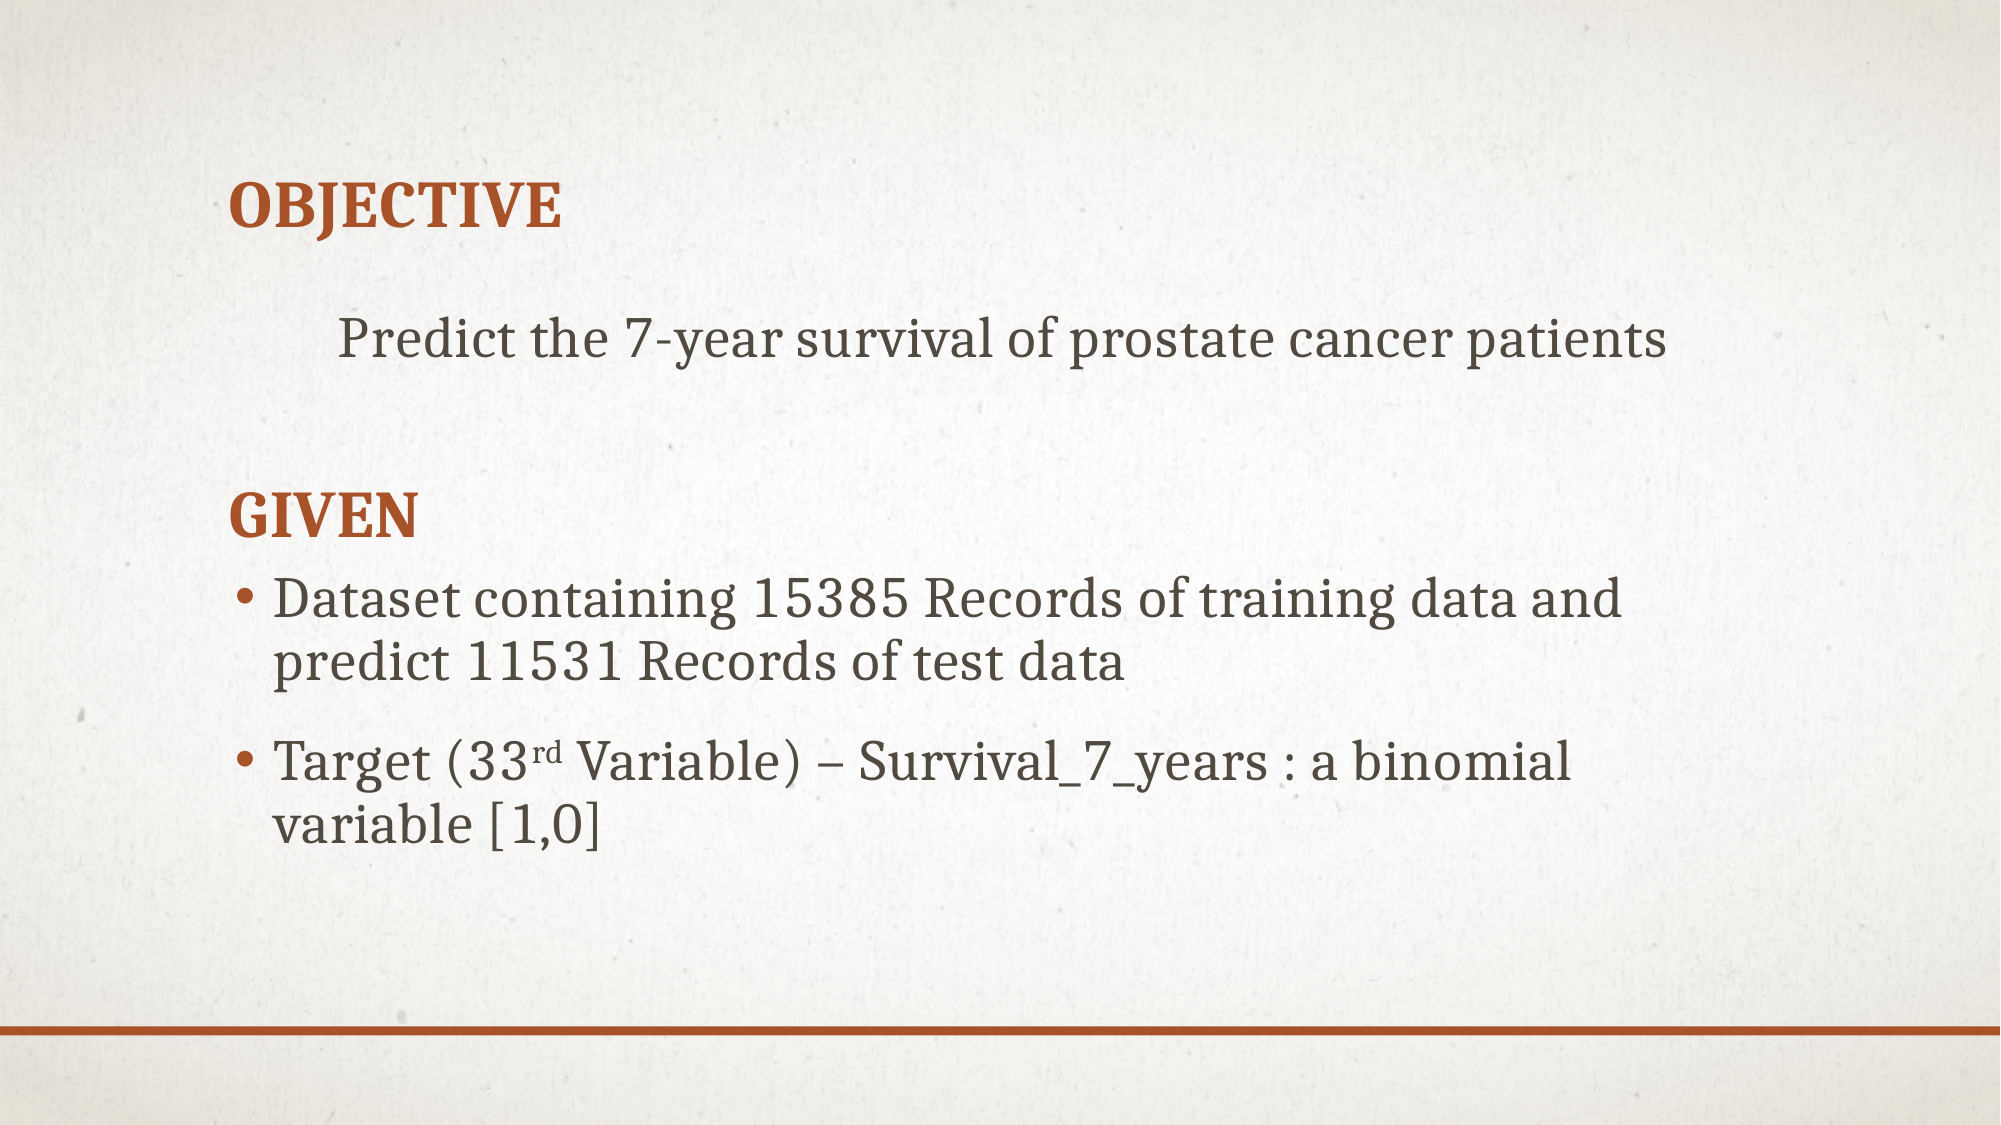

# objective
Predict the 7-year survival of prostate cancer patients
GIVEN
Dataset containing 15385 Records of training data and predict 11531 Records of test data
Target (33rd Variable) – Survival_7_years : a binomial variable [1,0]